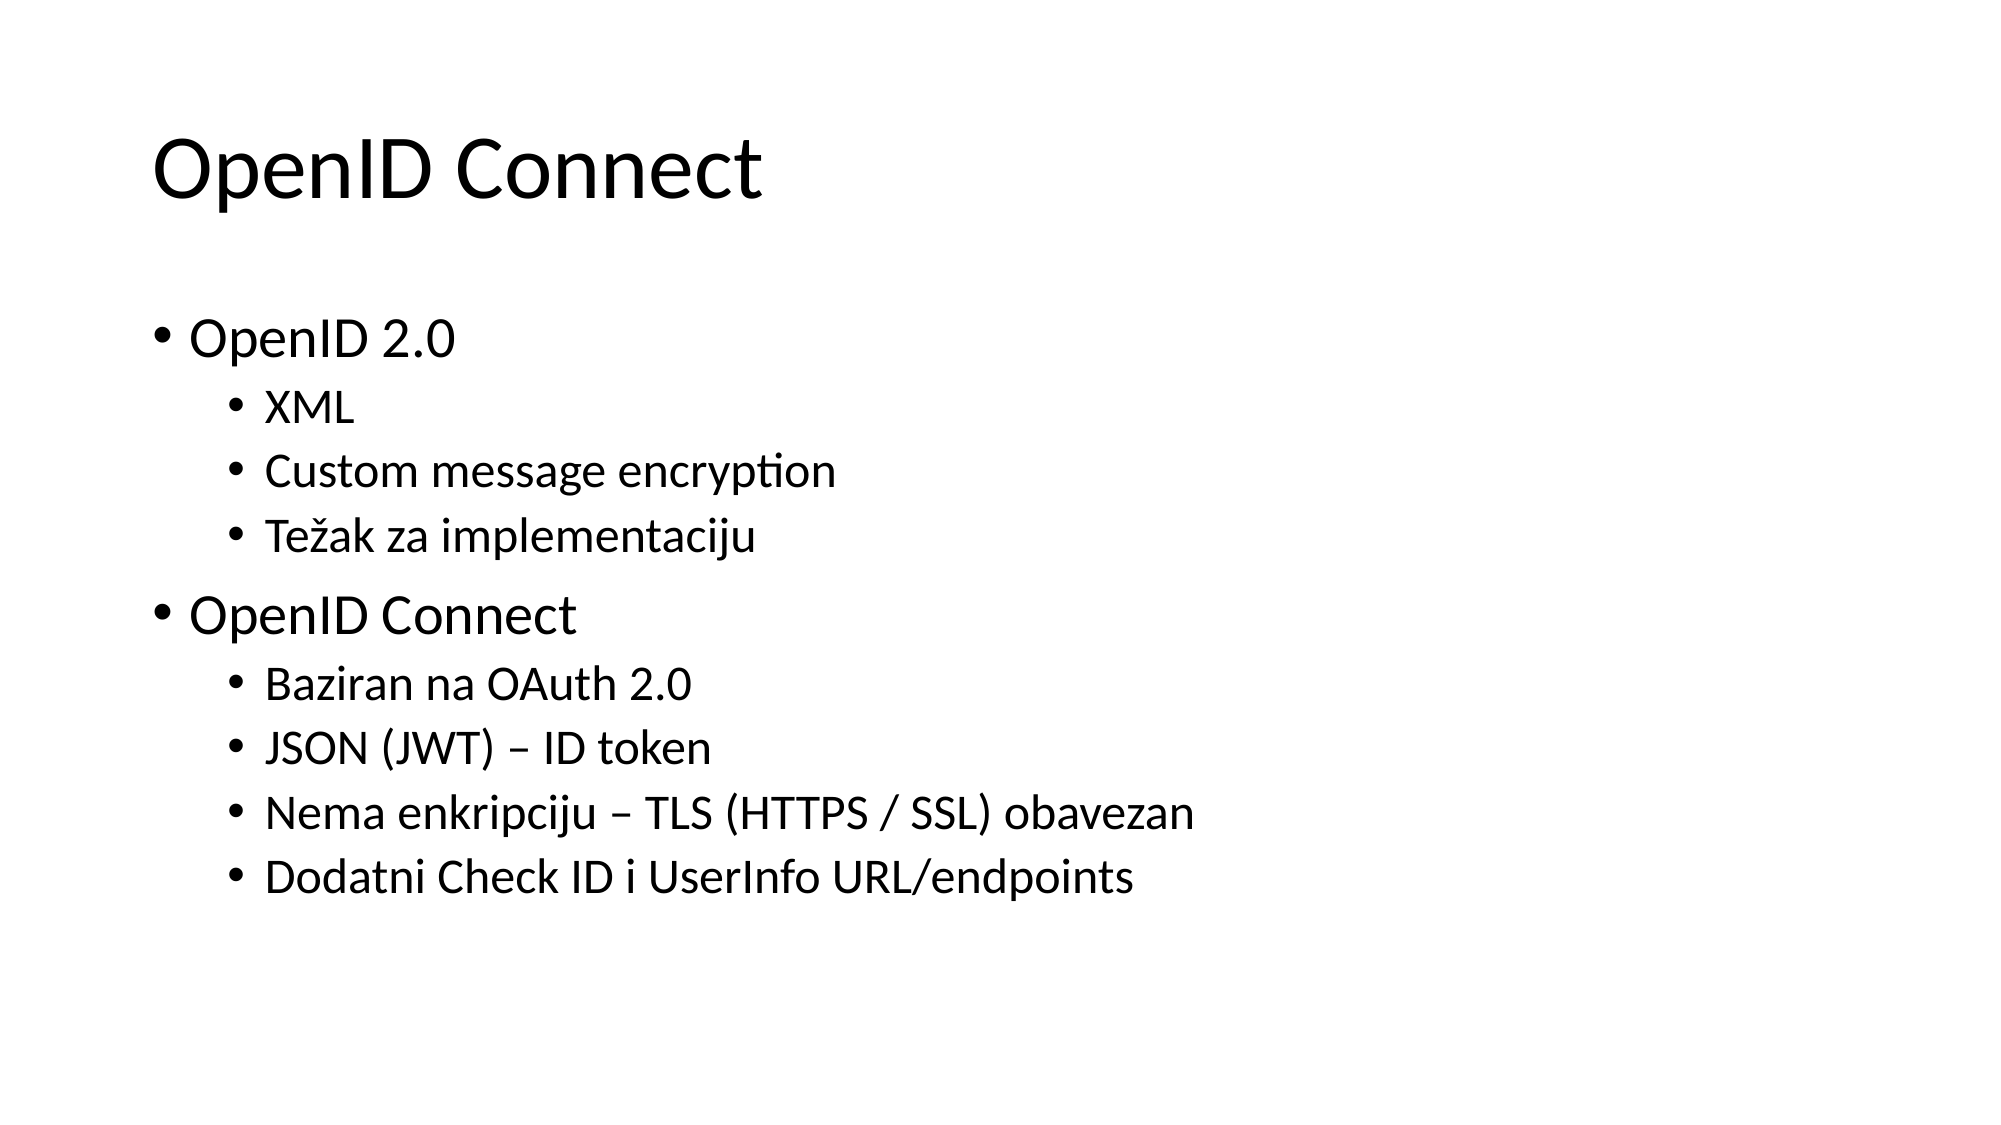

# OpenID Connect
OpenID 2.0
XML
Custom message encryption
Težak za implementaciju
OpenID Connect
Baziran na OAuth 2.0
JSON (JWT) – ID token
Nema enkripciju – TLS (HTTPS / SSL) obavezan
Dodatni Check ID i UserInfo URL/endpoints